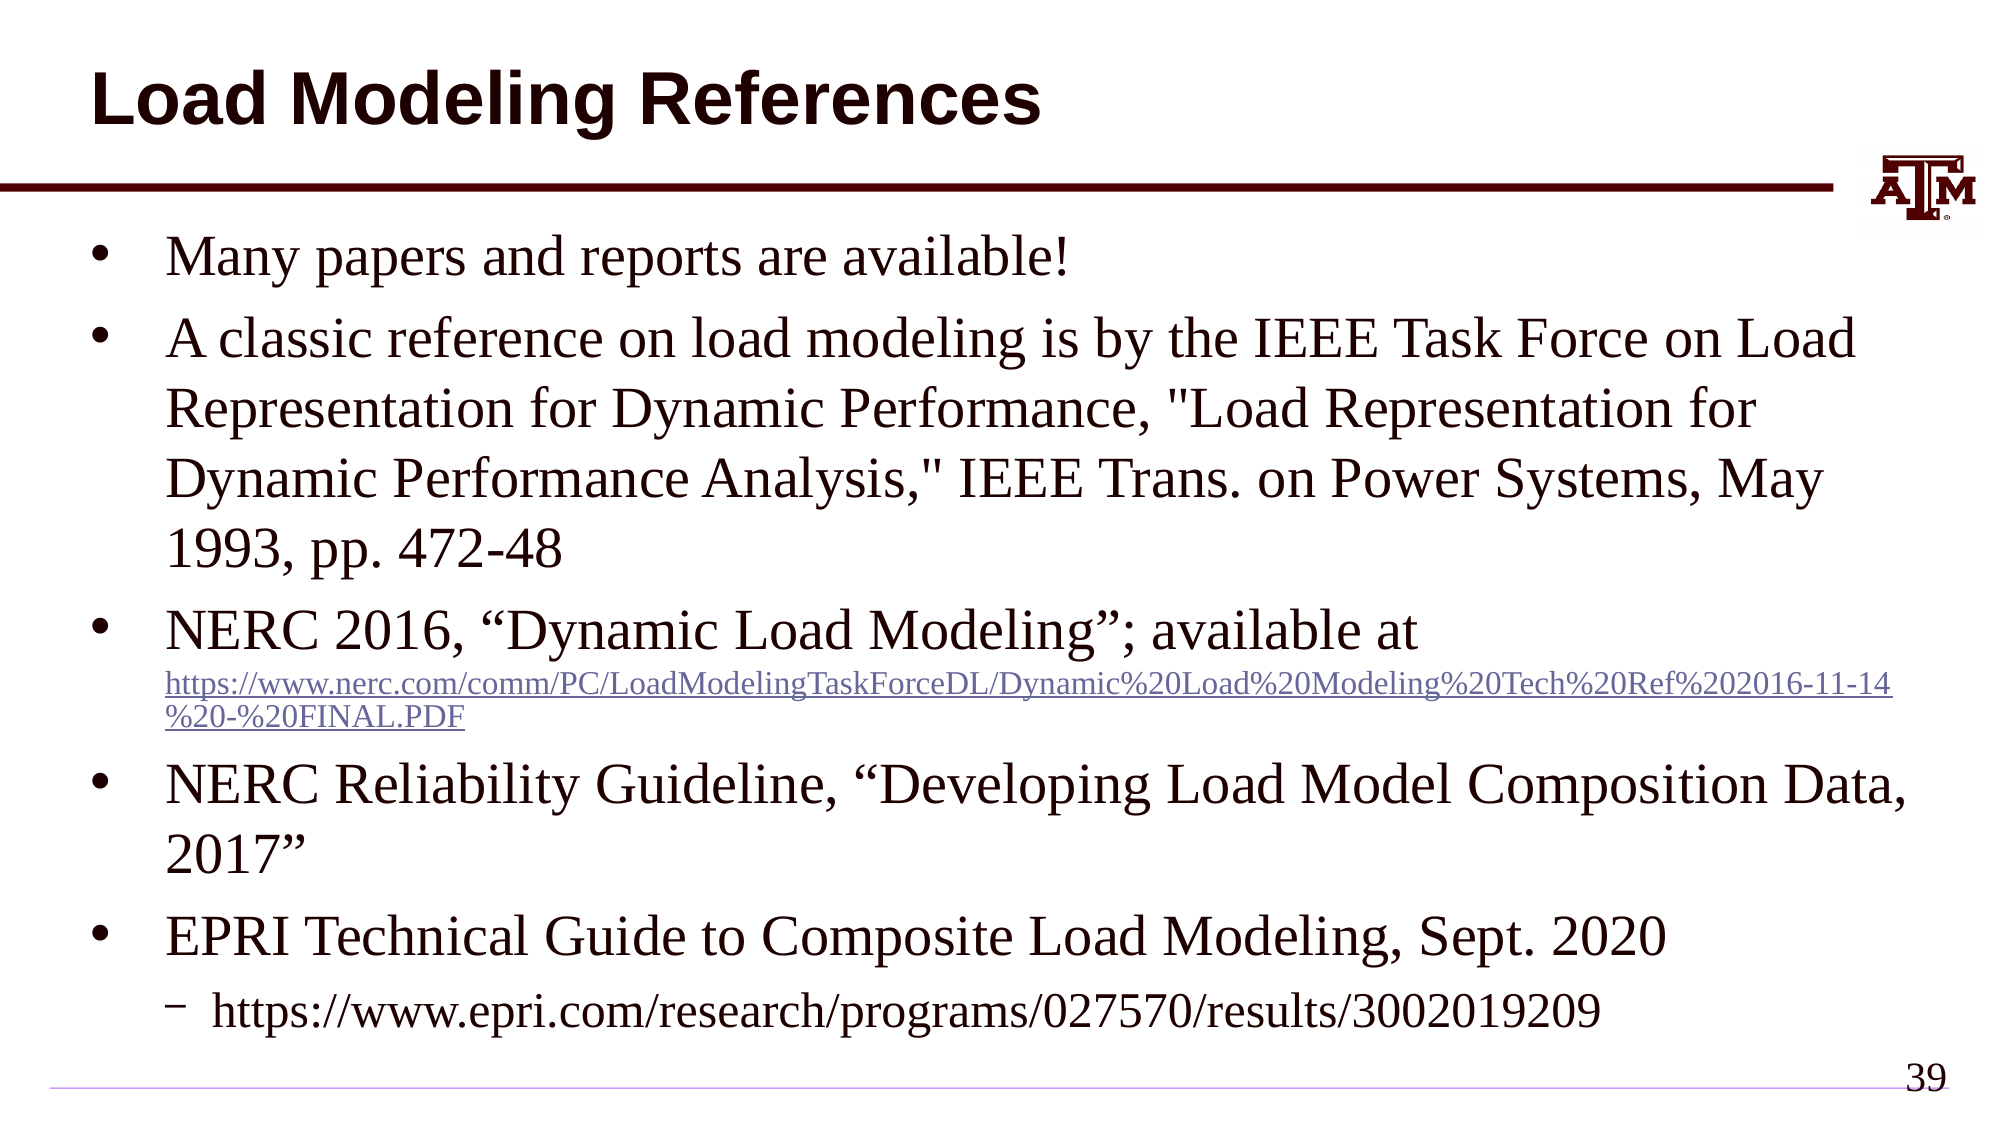

# Load Modeling References
Many papers and reports are available!
A classic reference on load modeling is by the IEEE Task Force on Load Representation for Dynamic Performance, "Load Representation for Dynamic Performance Analysis," IEEE Trans. on Power Systems, May 1993, pp. 472-48
NERC 2016, “Dynamic Load Modeling”; available at https://www.nerc.com/comm/PC/LoadModelingTaskForceDL/Dynamic%20Load%20Modeling%20Tech%20Ref%202016-11-14%20-%20FINAL.PDF
NERC Reliability Guideline, “Developing Load Model Composition Data, 2017”
EPRI Technical Guide to Composite Load Modeling, Sept. 2020
https://www.epri.com/research/programs/027570/results/3002019209

39